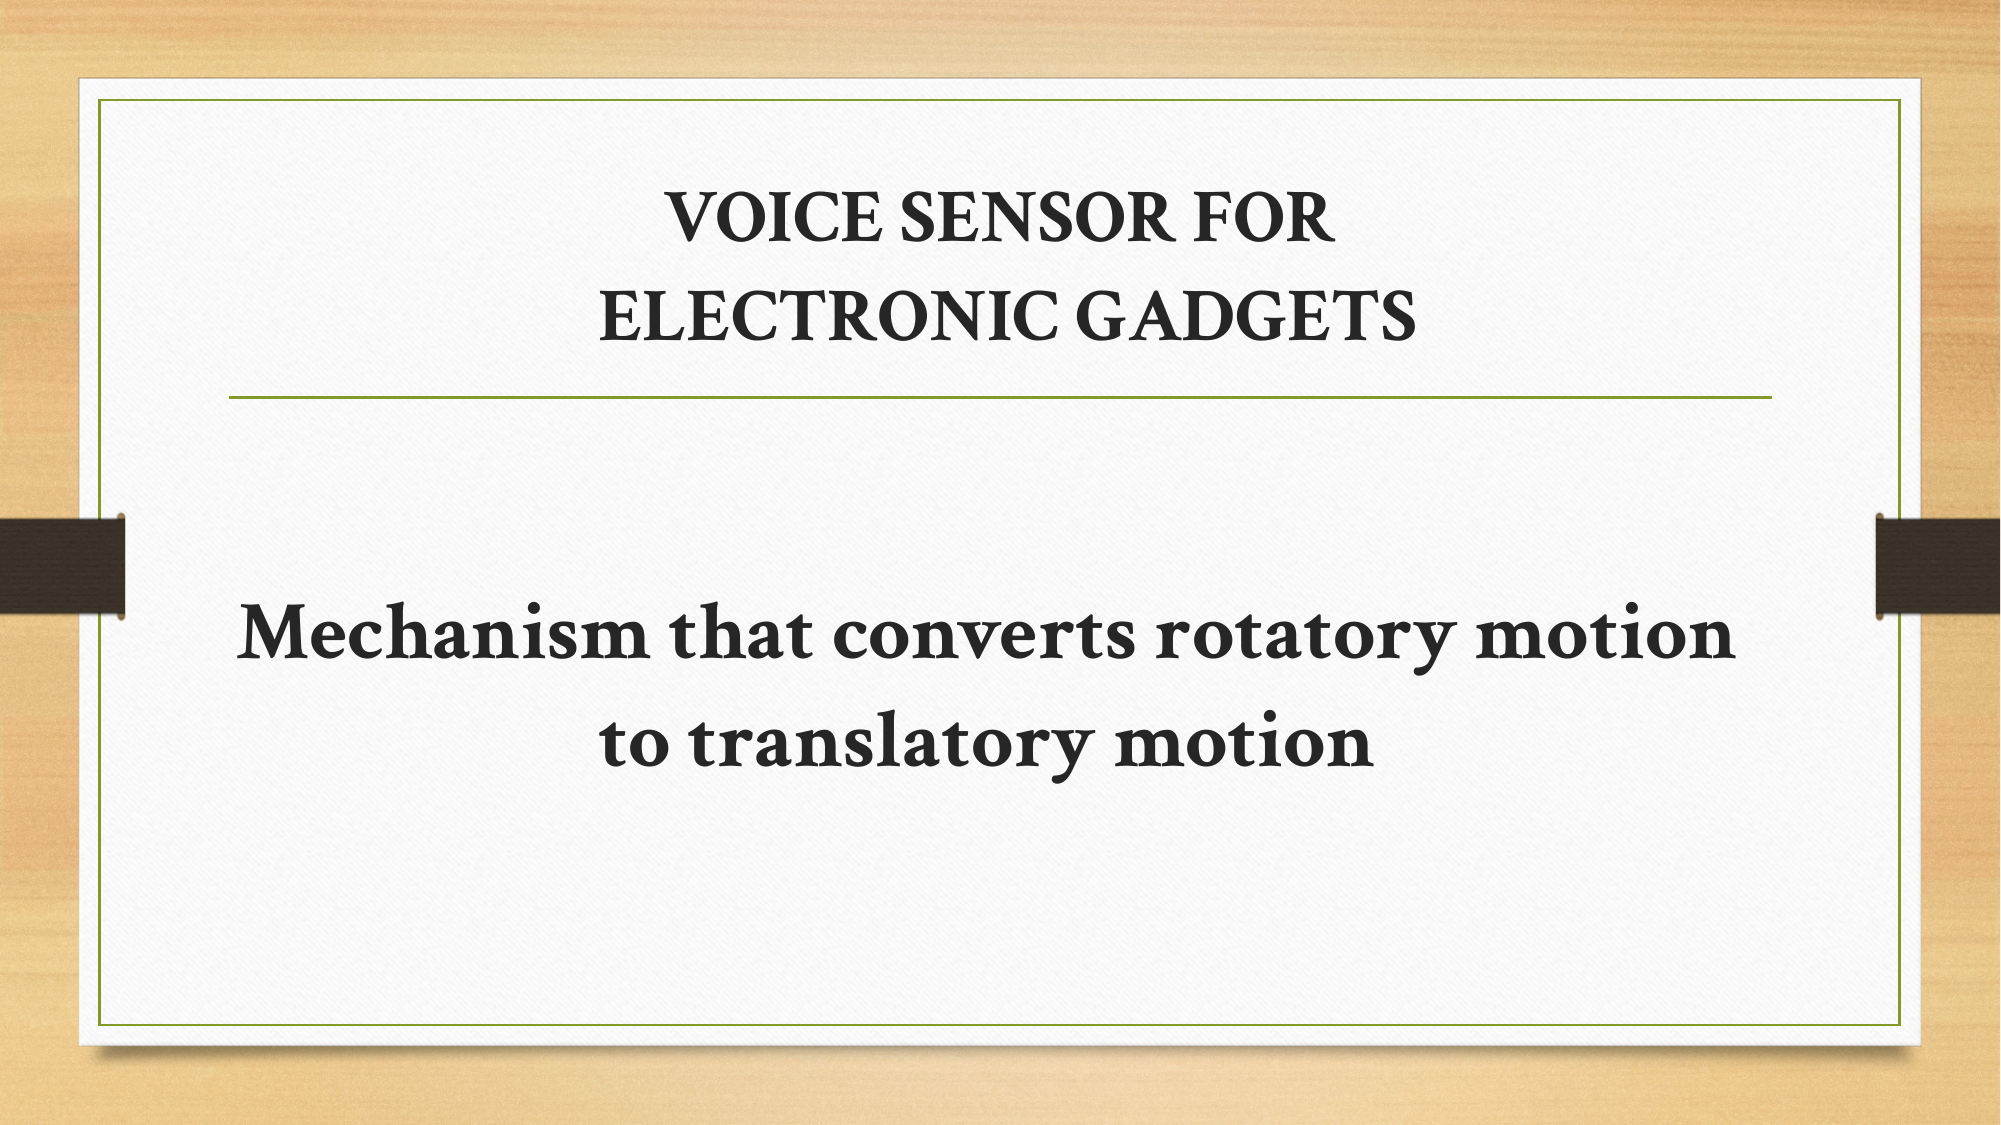

# VOICE SENSOR FOR ELECTRONIC GADGETS
Mechanism that converts rotatory motion to translatory motion